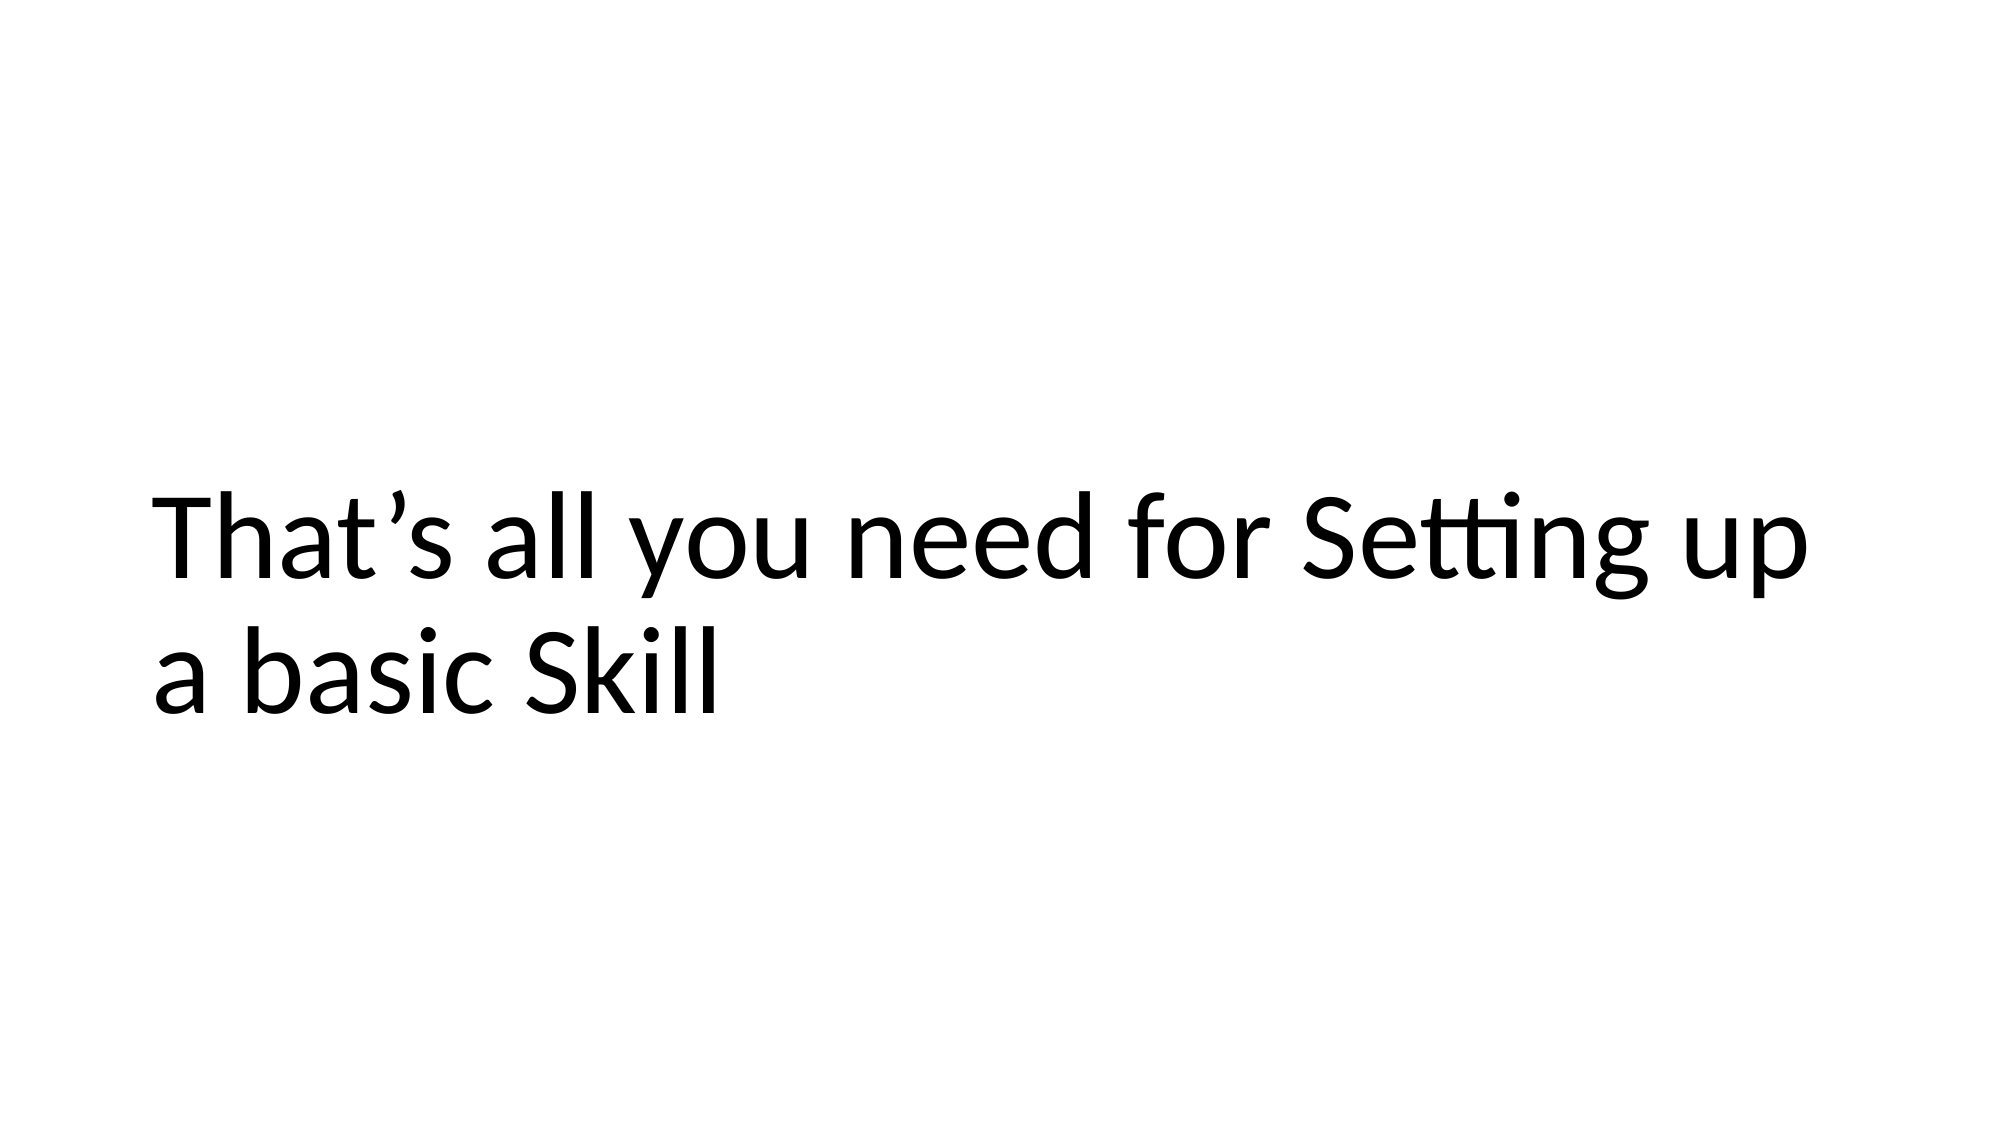

# That’s all you need for Setting up a basic Skill